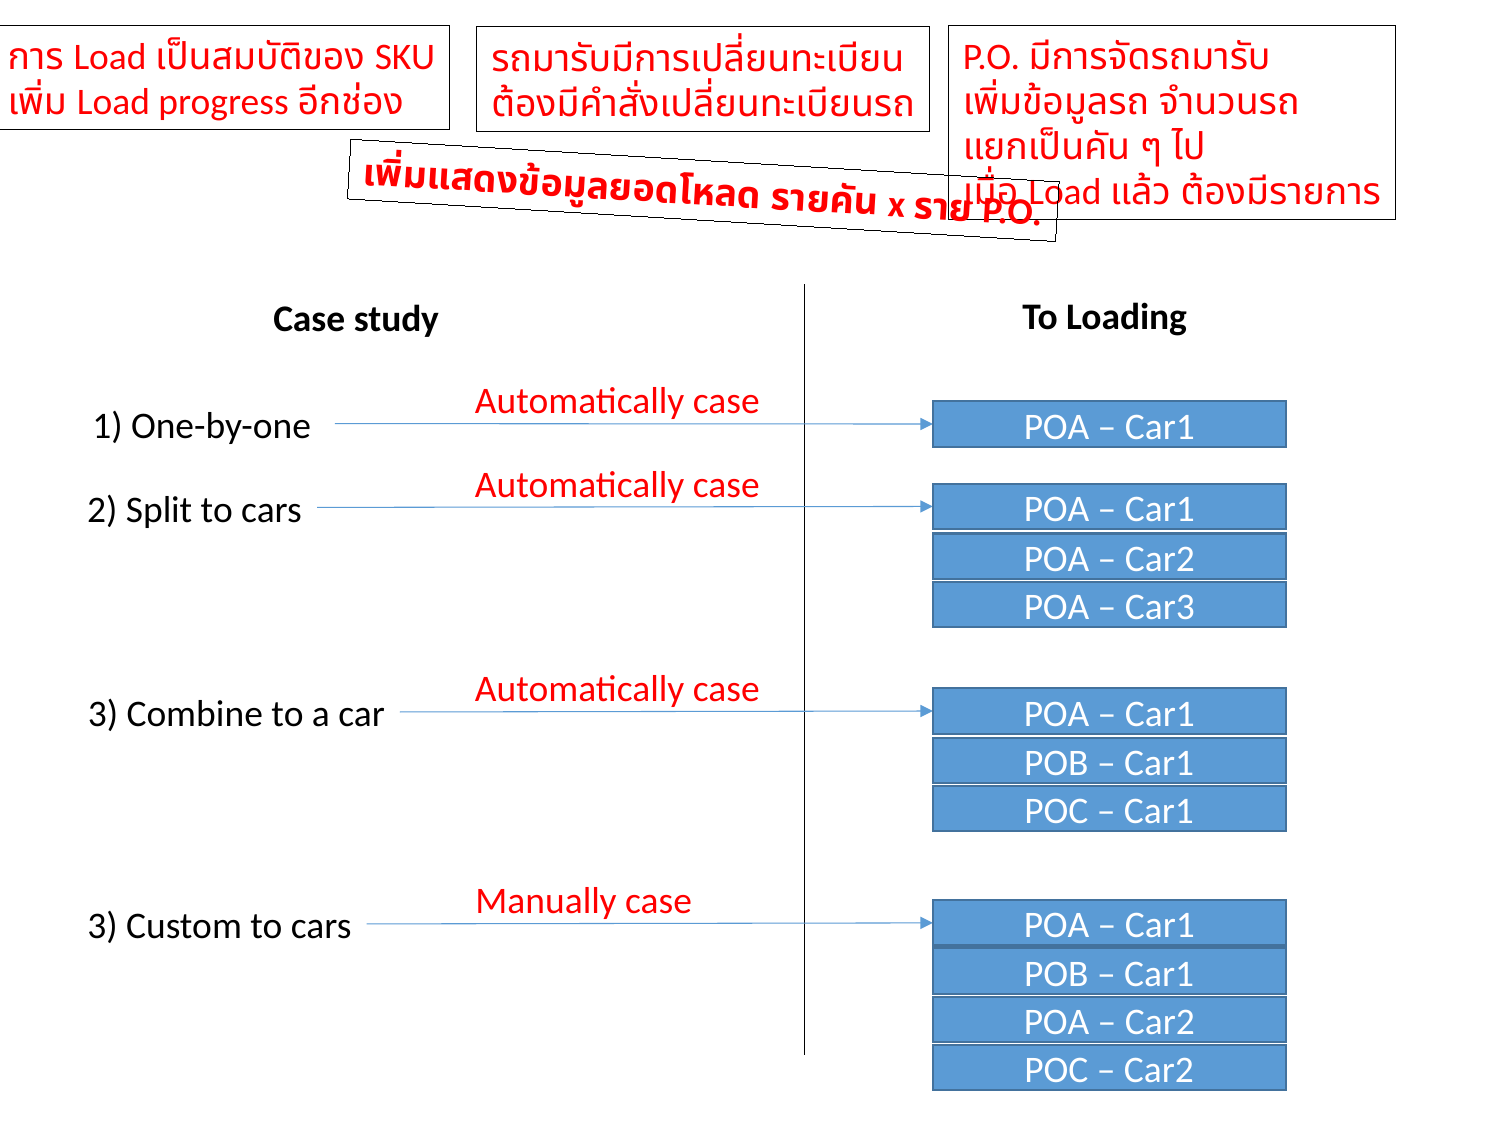

การ Load เป็นสมบัติของ SKU
เพิ่ม Load progress อีกช่อง
P.O. มีการจัดรถมารับ
เพิ่มข้อมูลรถ จำนวนรถ
แยกเป็นคัน ๆ ไป
เมื่อ Load แล้ว ต้องมีรายการ
รถมารับมีการเปลี่ยนทะเบียน
ต้องมีคำสั่งเปลี่ยนทะเบียนรถ
เพิ่มแสดงข้อมูลยอดโหลด รายคัน x ราย P.O.
To Loading
Case study
Automatically case
1) One-by-one
POA – Car1
Automatically case
2) Split to cars
POA – Car1
POA – Car2
POA – Car3
Automatically case
3) Combine to a car
POA – Car1
POB – Car1
POC – Car1
Manually case
3) Custom to cars
POA – Car1
POB – Car1
POA – Car2
POC – Car2